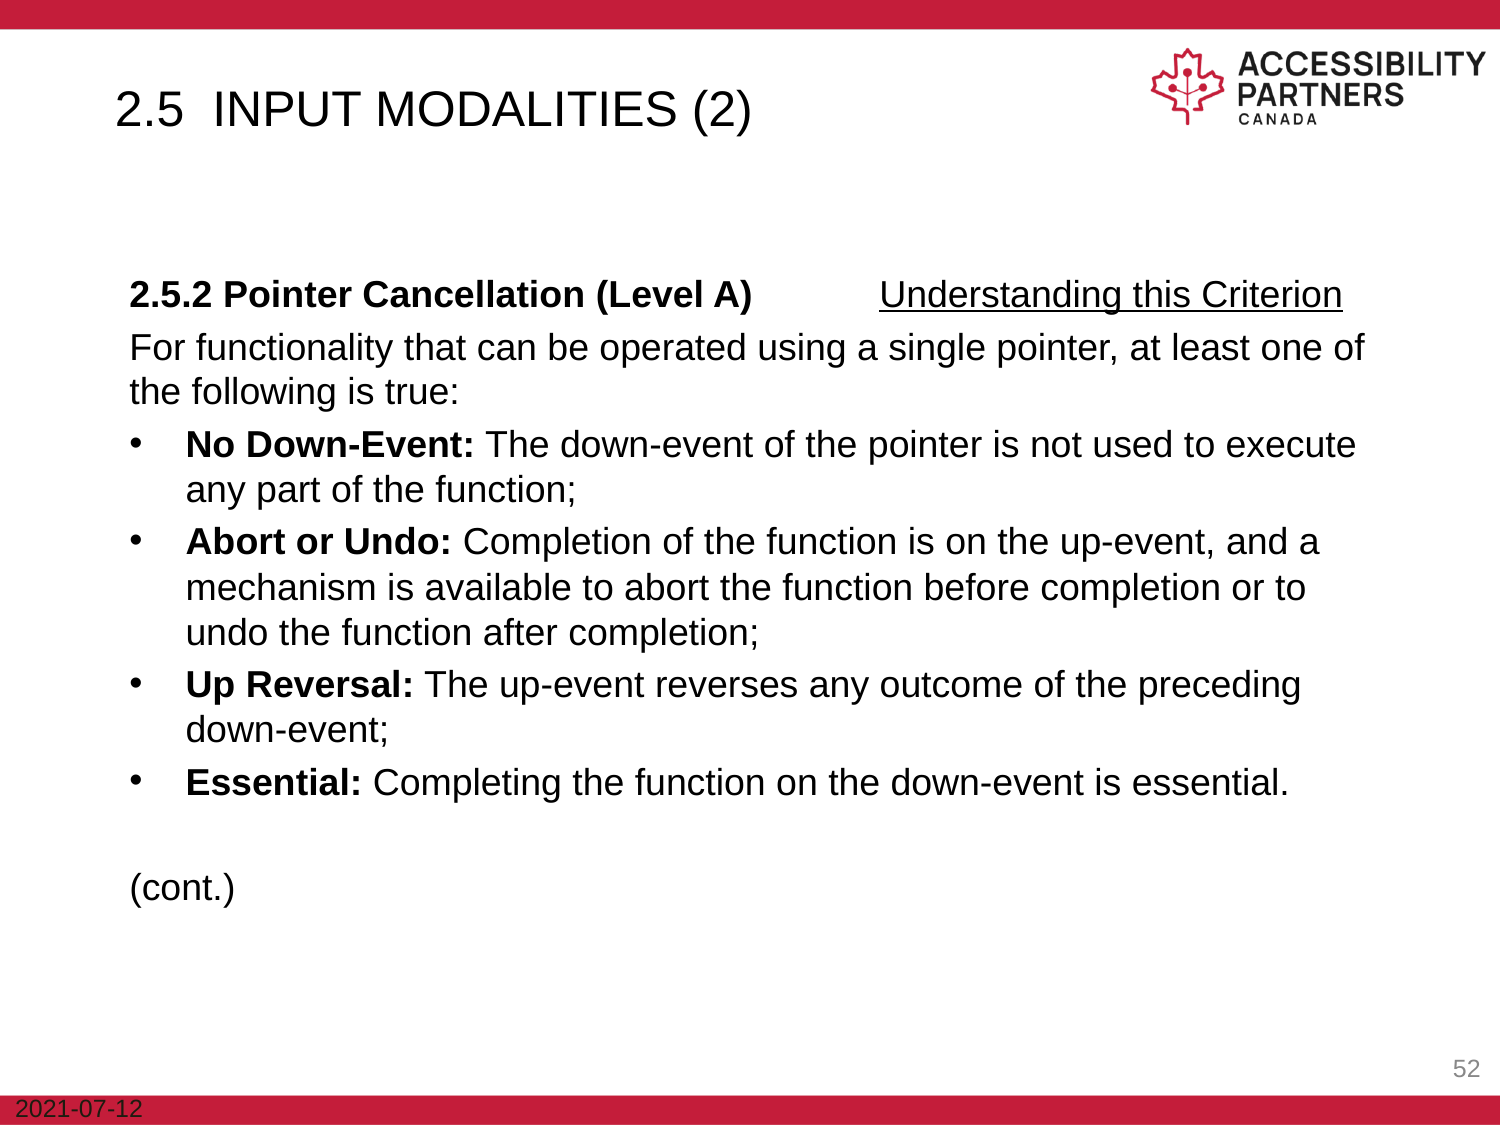

2.5  INPUT MODALITIES (2)
2.5.2 Pointer Cancellation (Level A)	Understanding this Criterion
For functionality that can be operated using a single pointer, at least one of the following is true:
No Down-Event: The down-event of the pointer is not used to execute any part of the function;
Abort or Undo: Completion of the function is on the up-event, and a mechanism is available to abort the function before completion or to undo the function after completion;
Up Reversal: The up-event reverses any outcome of the preceding down-event;
Essential: Completing the function on the down-event is essential.

(cont.)
52
2021-07-12